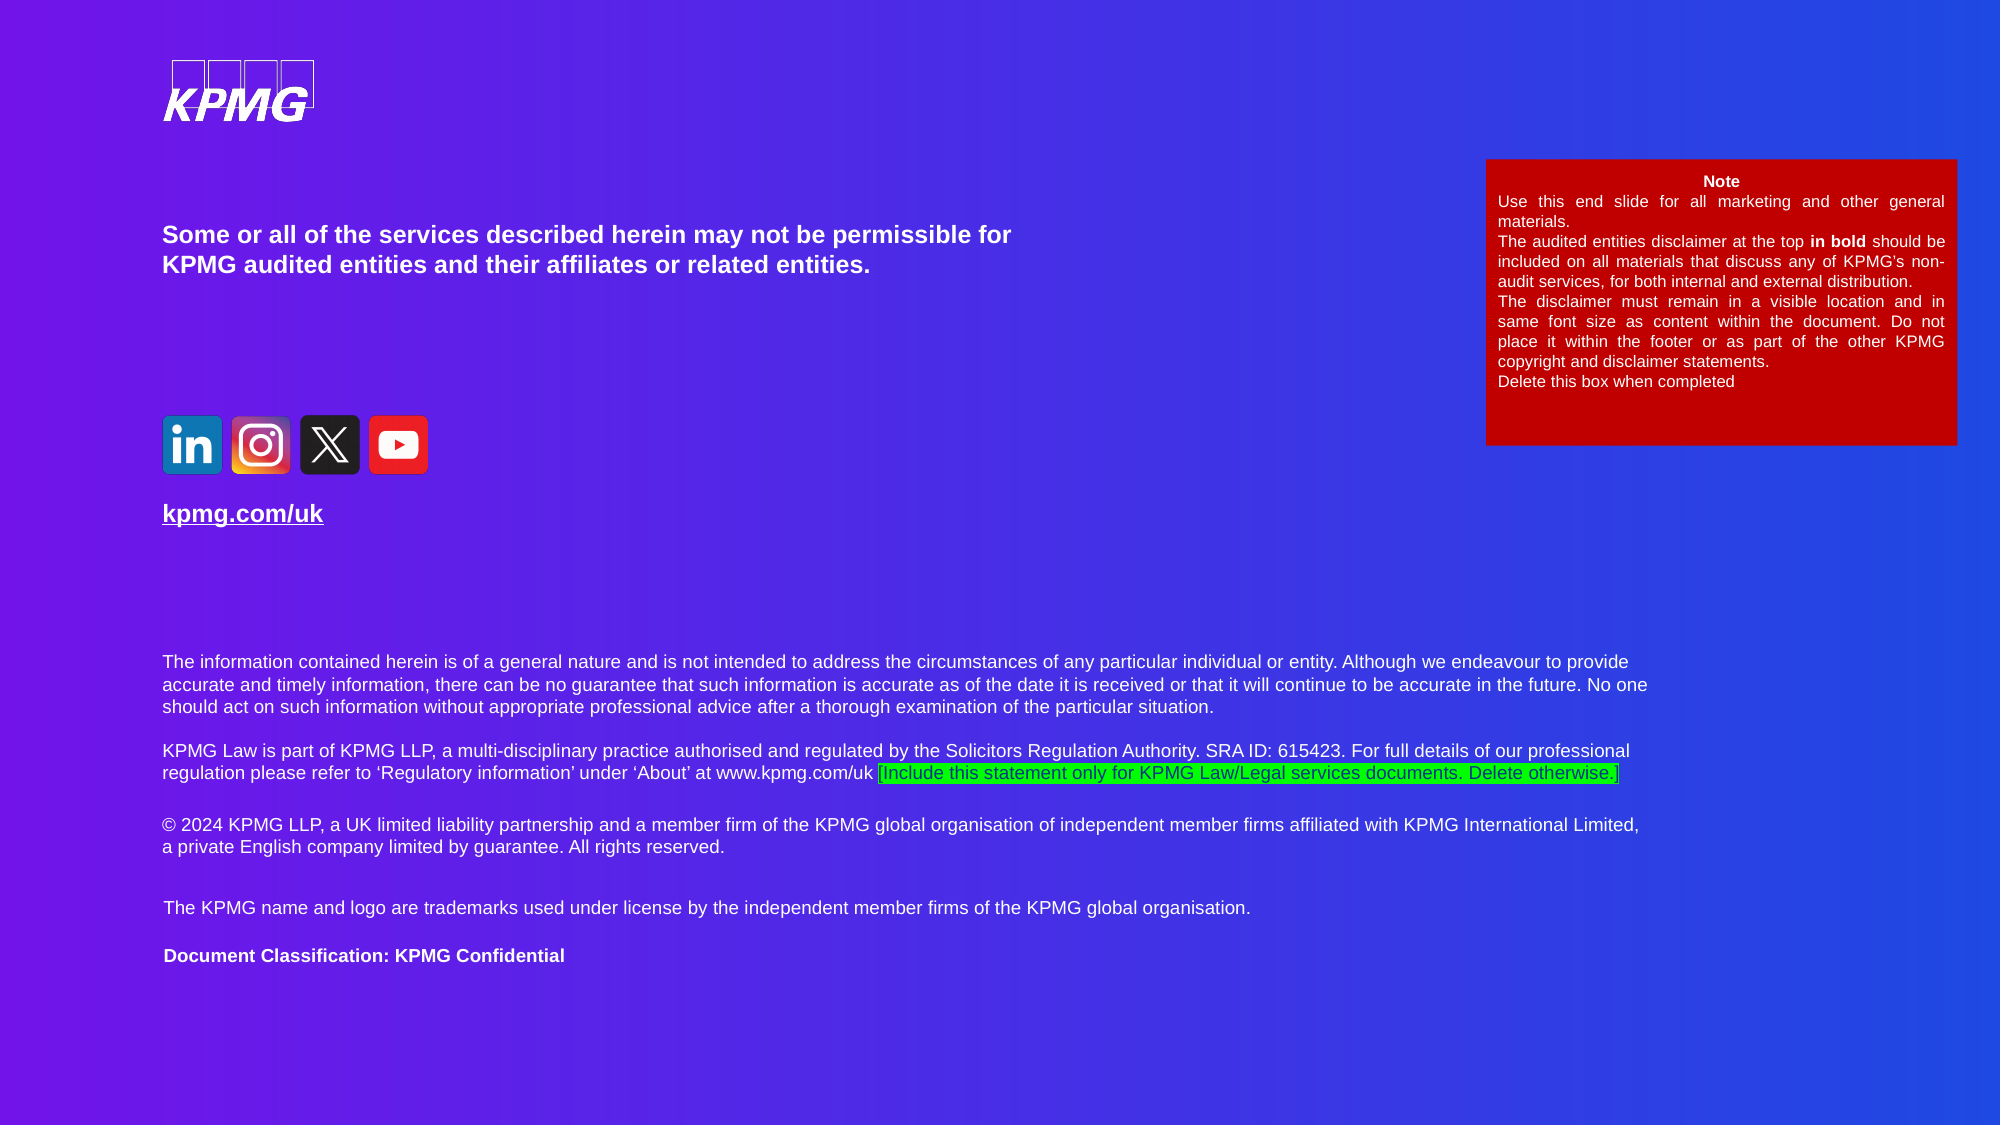

Note
Use this end slide for all marketing and other general materials.
The audited entities disclaimer at the top in bold should be included on all materials that discuss any of KPMG’s non-audit services, for both internal and external distribution.
The disclaimer must remain in a visible location and in same font size as content within the document. Do not place it within the footer or as part of the other KPMG copyright and disclaimer statements.
Delete this box when completed

Some or all of the services described herein may not be permissible for KPMG audited entities and their affiliates or related entities.
kpmg.com/uk
The information contained herein is of a general nature and is not intended to address the circumstances of any particular individual or entity. Although we endeavour to provide accurate and timely information, there can be no guarantee that such information is accurate as of the date it is received or that it will continue to be accurate in the future. No one should act on such information without appropriate professional advice after a thorough examination of the particular situation.
KPMG Law is part of KPMG LLP, a multi-disciplinary practice authorised and regulated by the Solicitors Regulation Authority. SRA ID: 615423. For full details of our professional regulation please refer to ‘Regulatory information’ under ‘About’ at www.kpmg.com/uk [Include this statement only for KPMG Law/Legal services documents. Delete otherwise.]
© 2024 KPMG LLP, a UK limited liability partnership and a member firm of the KPMG global organisation of independent member firms affiliated with KPMG International Limited,
a private English company limited by guarantee. All rights reserved.
The KPMG name and logo are trademarks used under license by the independent member firms of the KPMG global organisation.